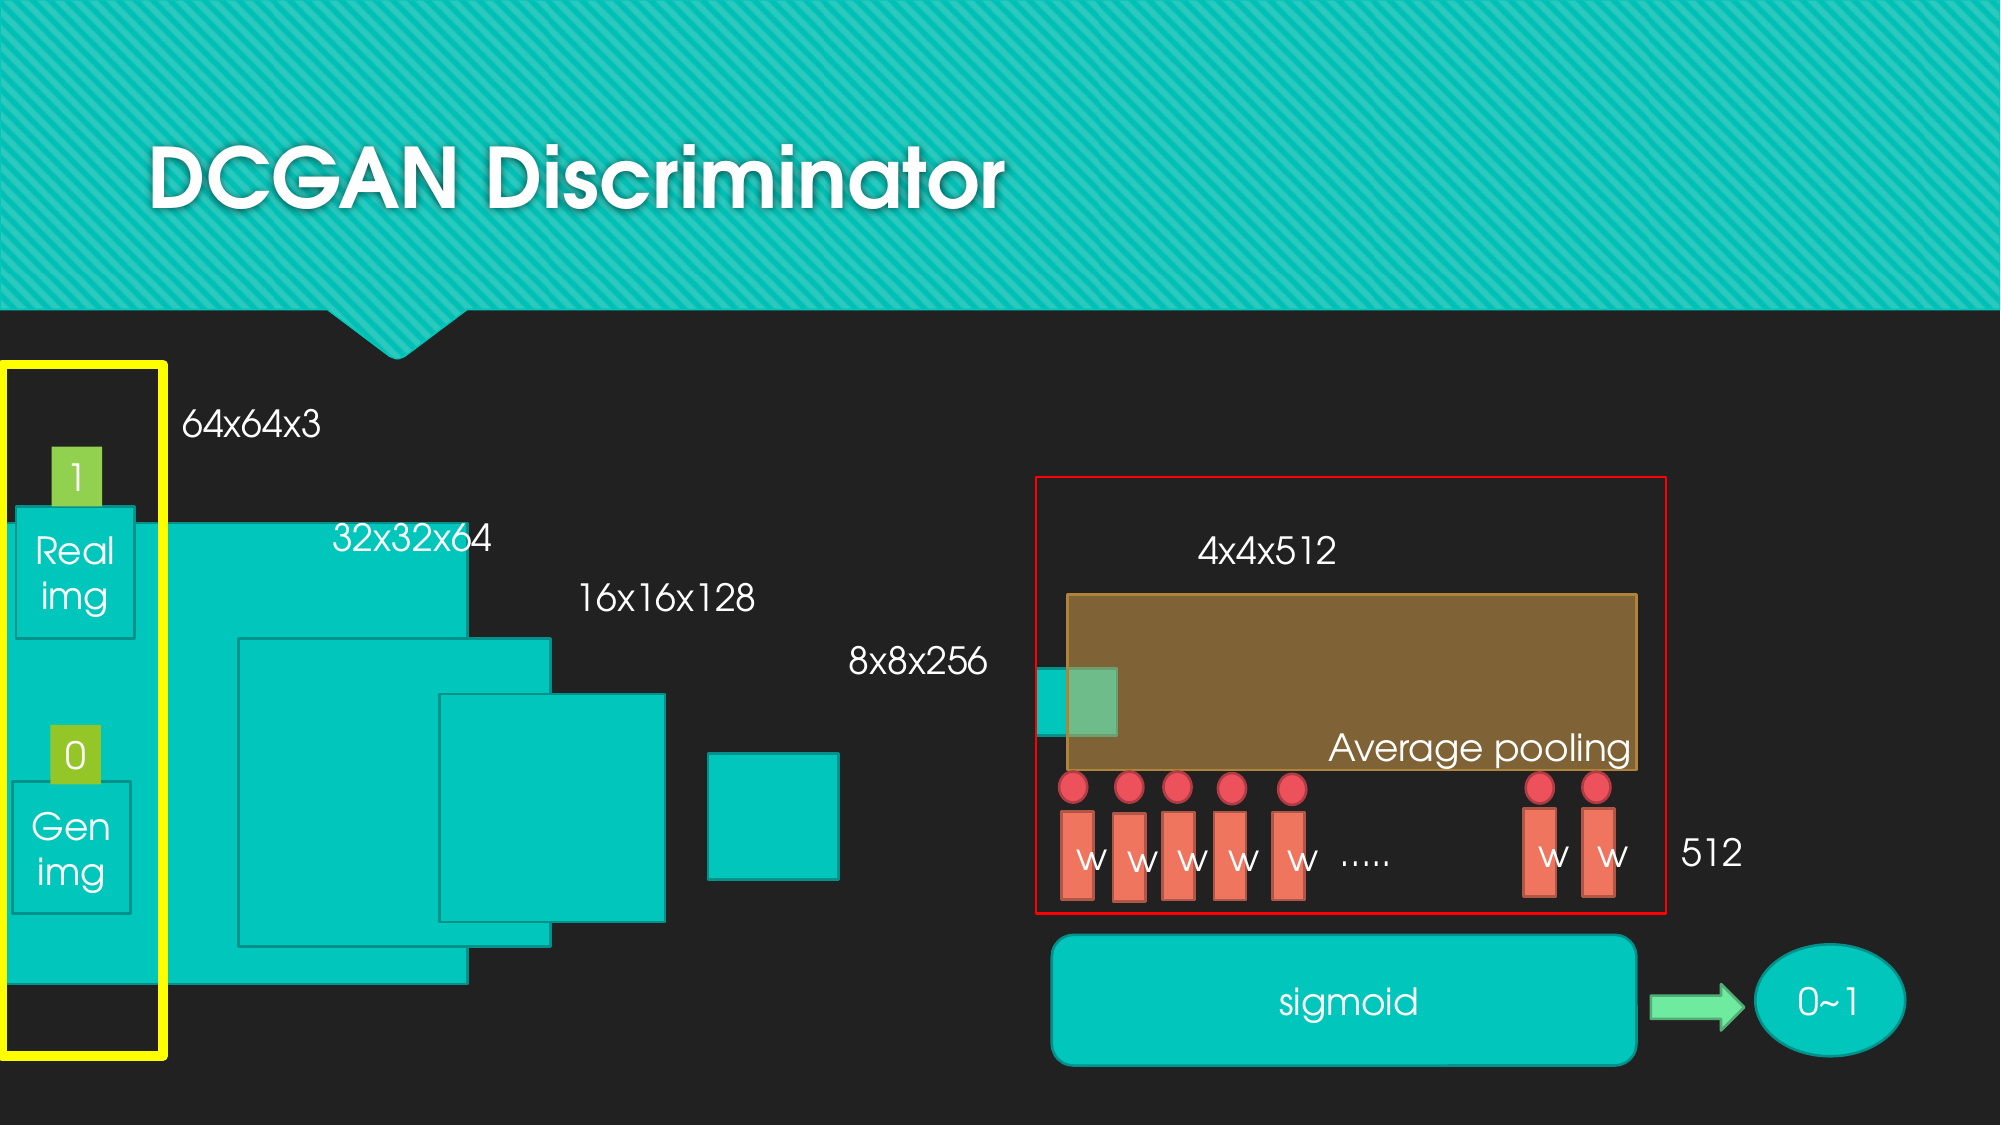

# DCGAN Discriminator

64x64x3
1

Real
img
32x32x64
4x4x512

16x16x128

8x8x256

Average pooling
0

Gen
img
w
w
w
w
w
w
w
…..
512
 sigmoid
0~1